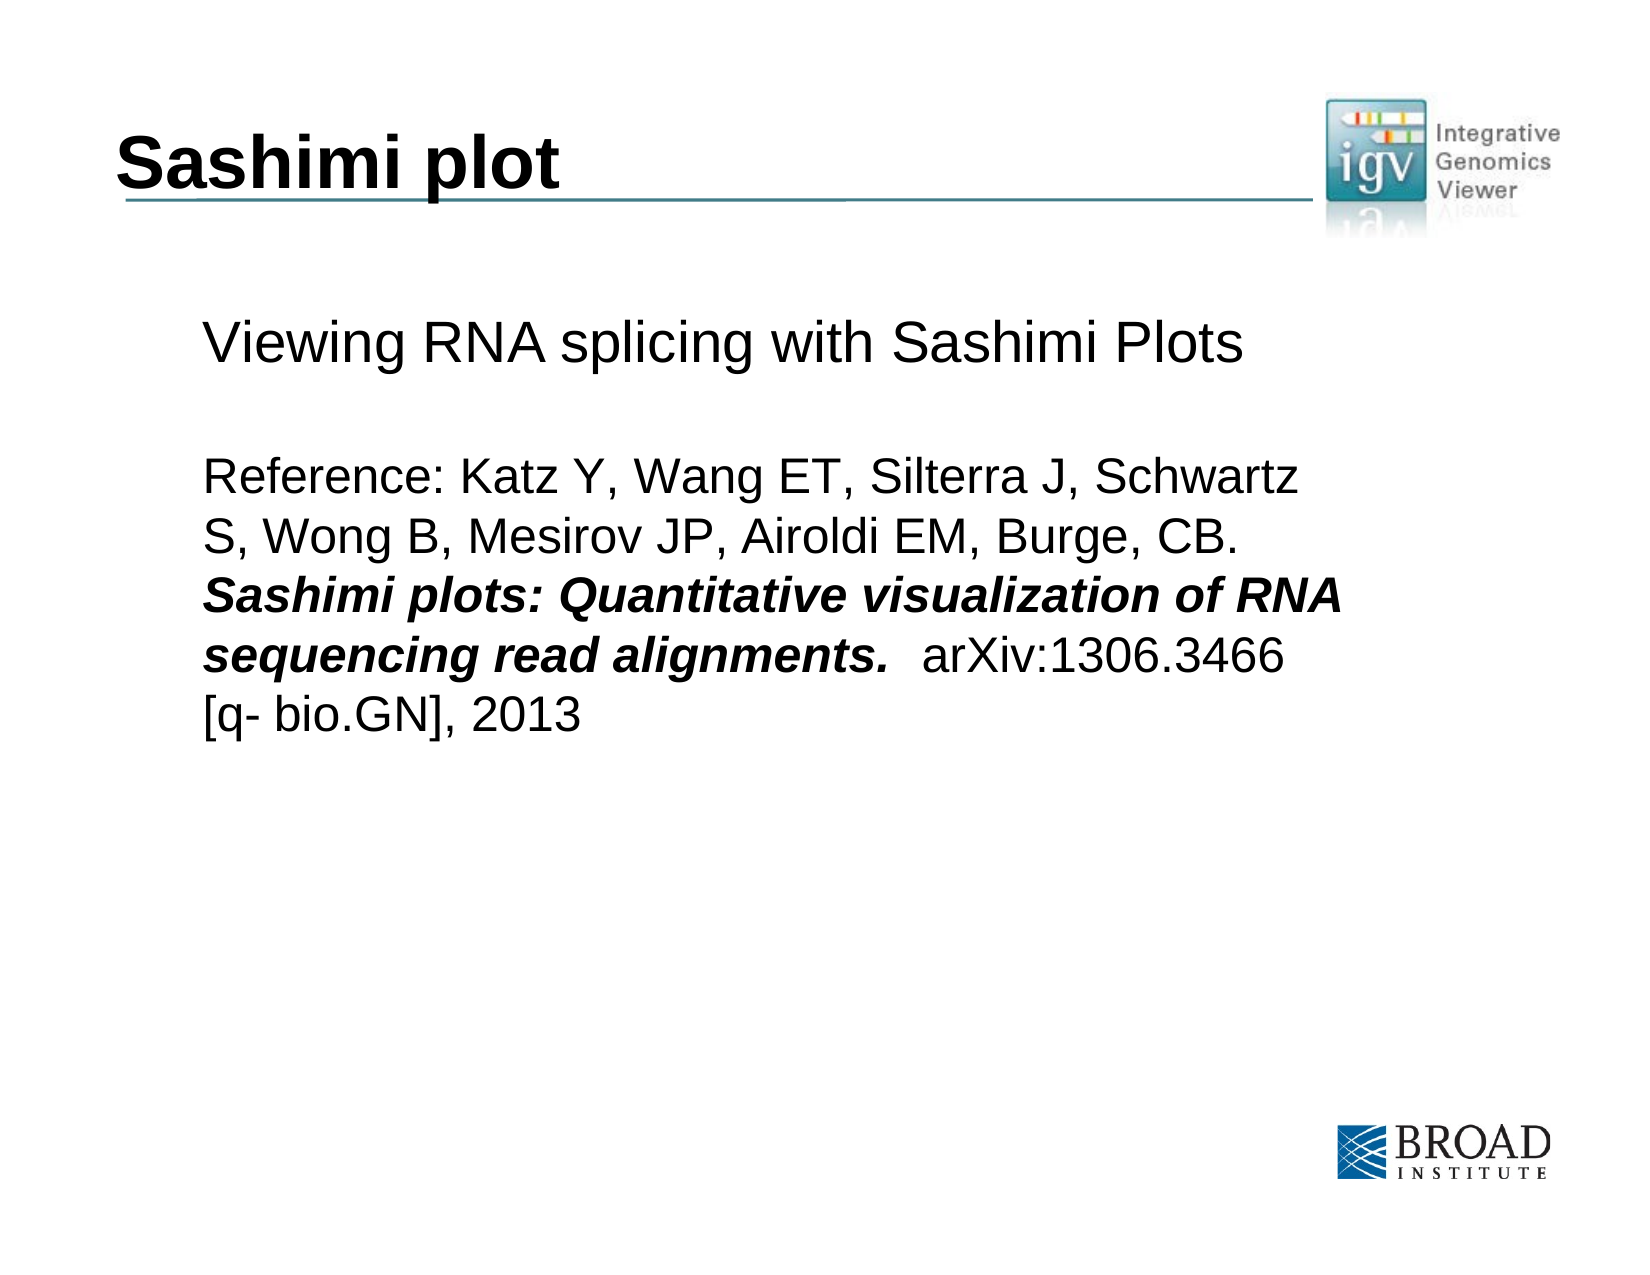

# Sashimi plot
Viewing RNA splicing with Sashimi Plots

Reference: Katz Y, Wang ET, Silterra J, Schwartz S, Wong B, Mesirov JP, Airoldi EM, Burge, CB. Sashimi plots: Quantitative visualization of RNA sequencing read alignments.	arXiv:1306.3466 [q- bio.GN], 2013